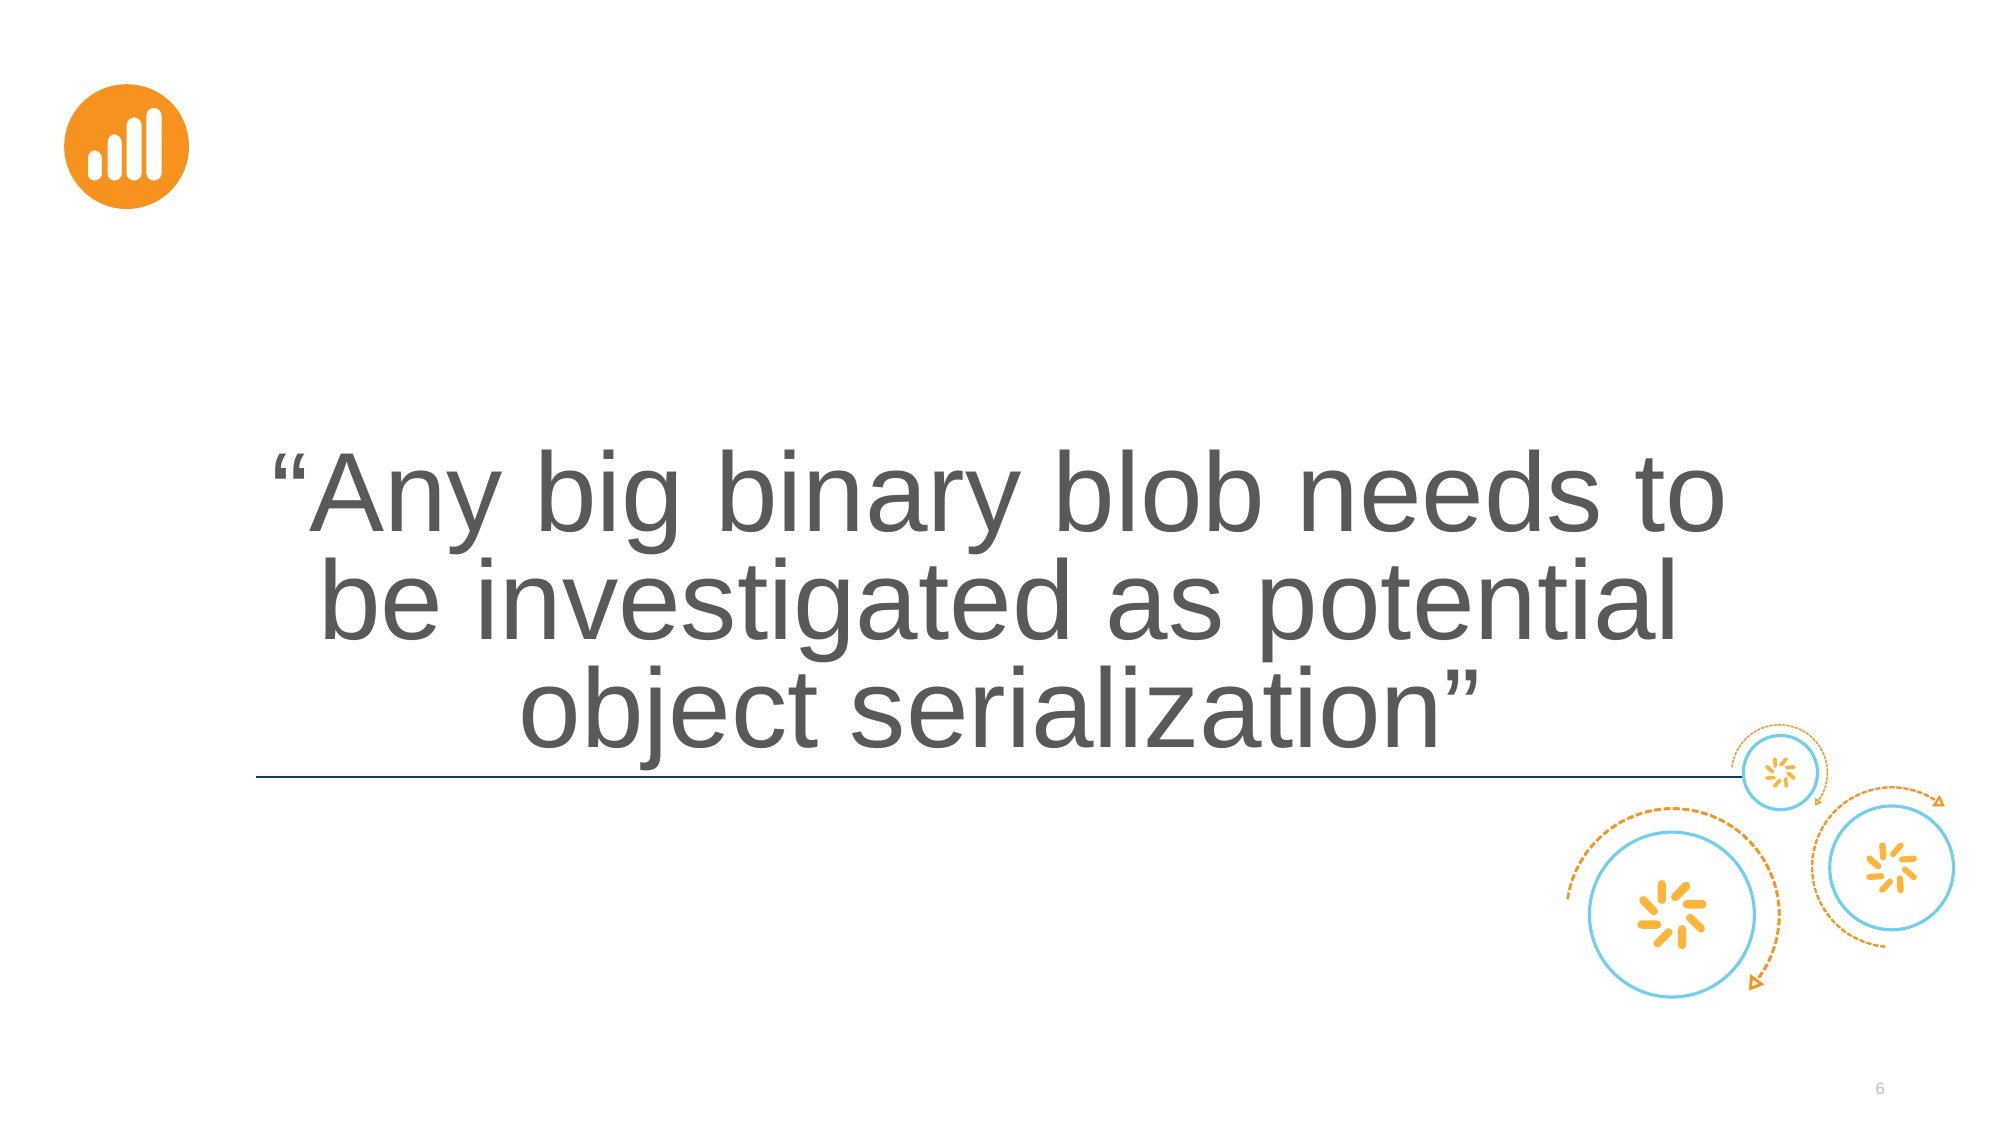

# “Any big binary blob needs to be investigated as potential object serialization”